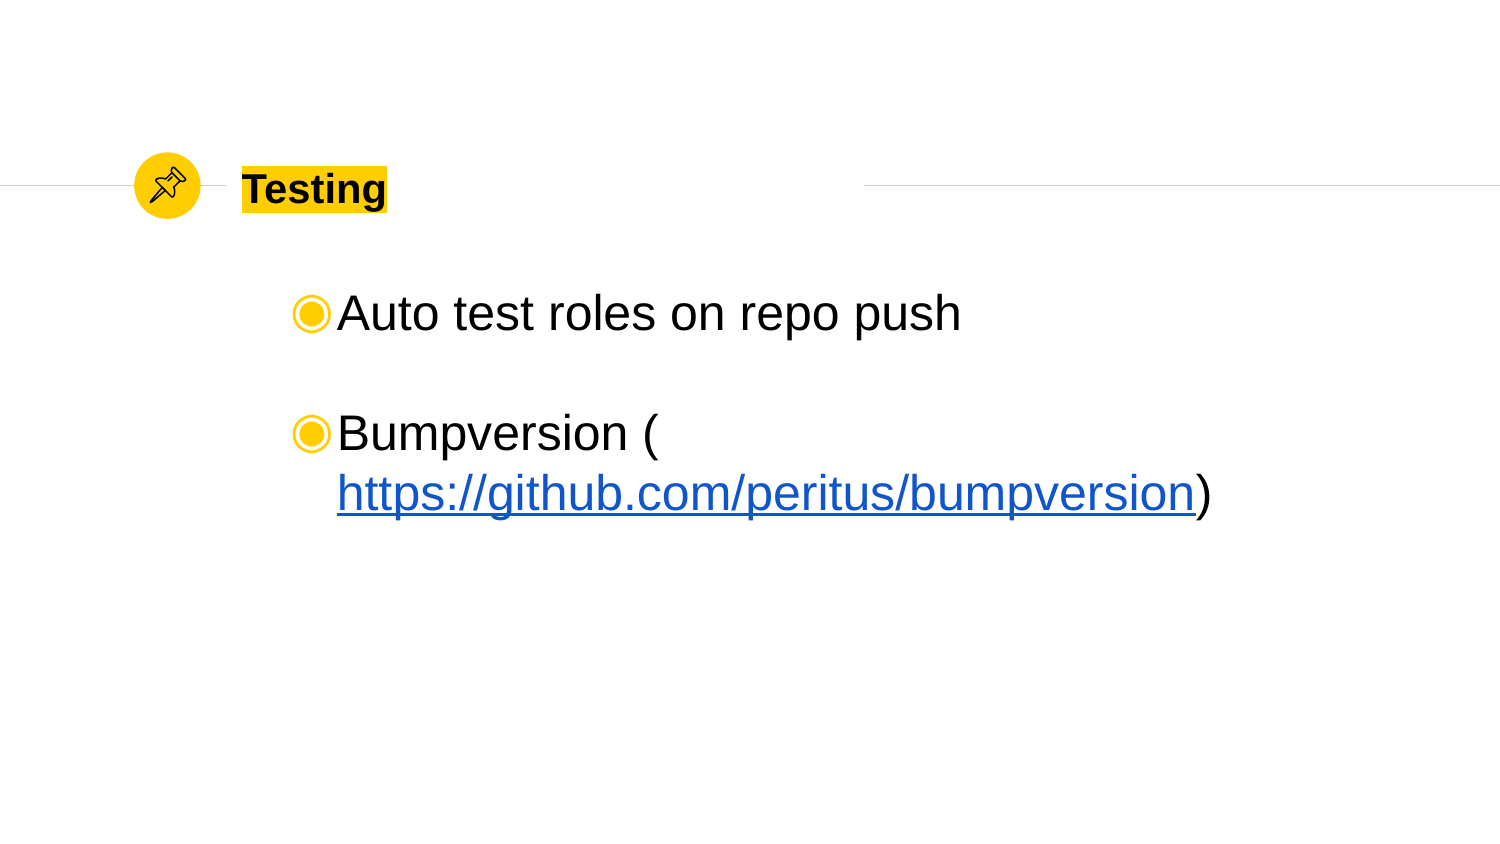

# Testing

Auto test roles on repo push

Bumpversion (https://github.com/peritus/bumpversion)